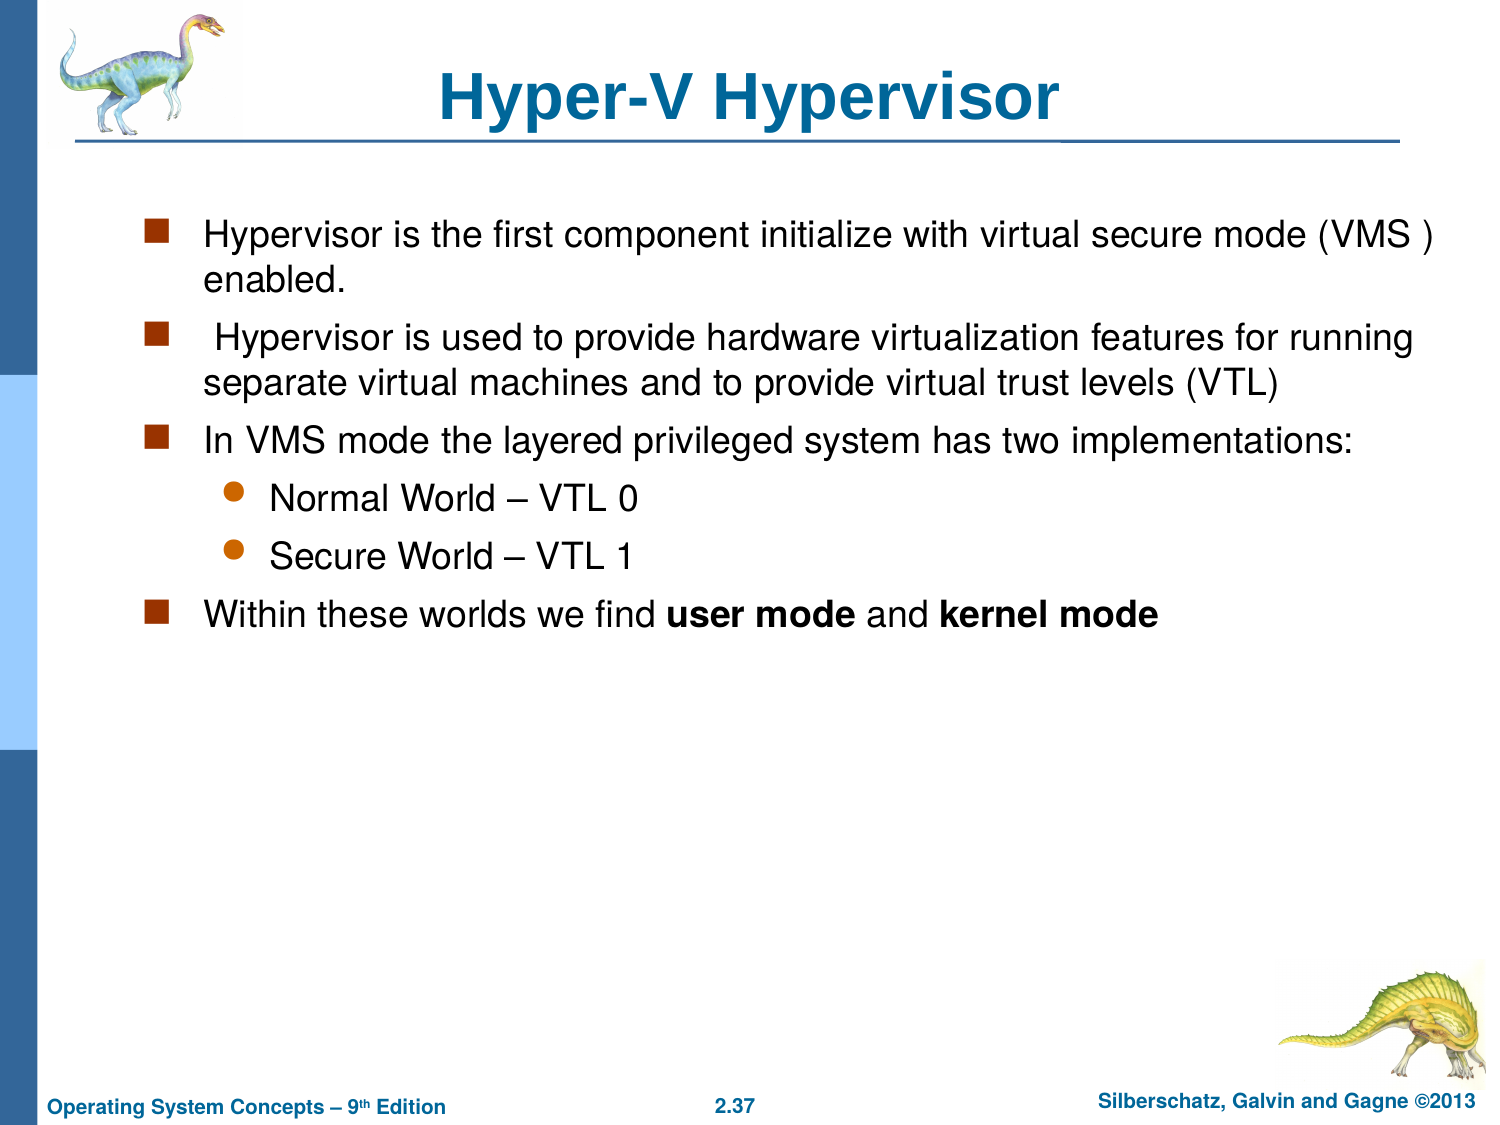

# Hyper-V Hypervisor
Hypervisor is the first component initialize with virtual secure mode (VMS ) enabled.
 Hypervisor is used to provide hardware virtualization features for running separate virtual machines and to provide virtual trust levels (VTL)
In VMS mode the layered privileged system has two implementations:
Normal World – VTL 0
Secure World – VTL 1
Within these worlds we find user mode and kernel mode